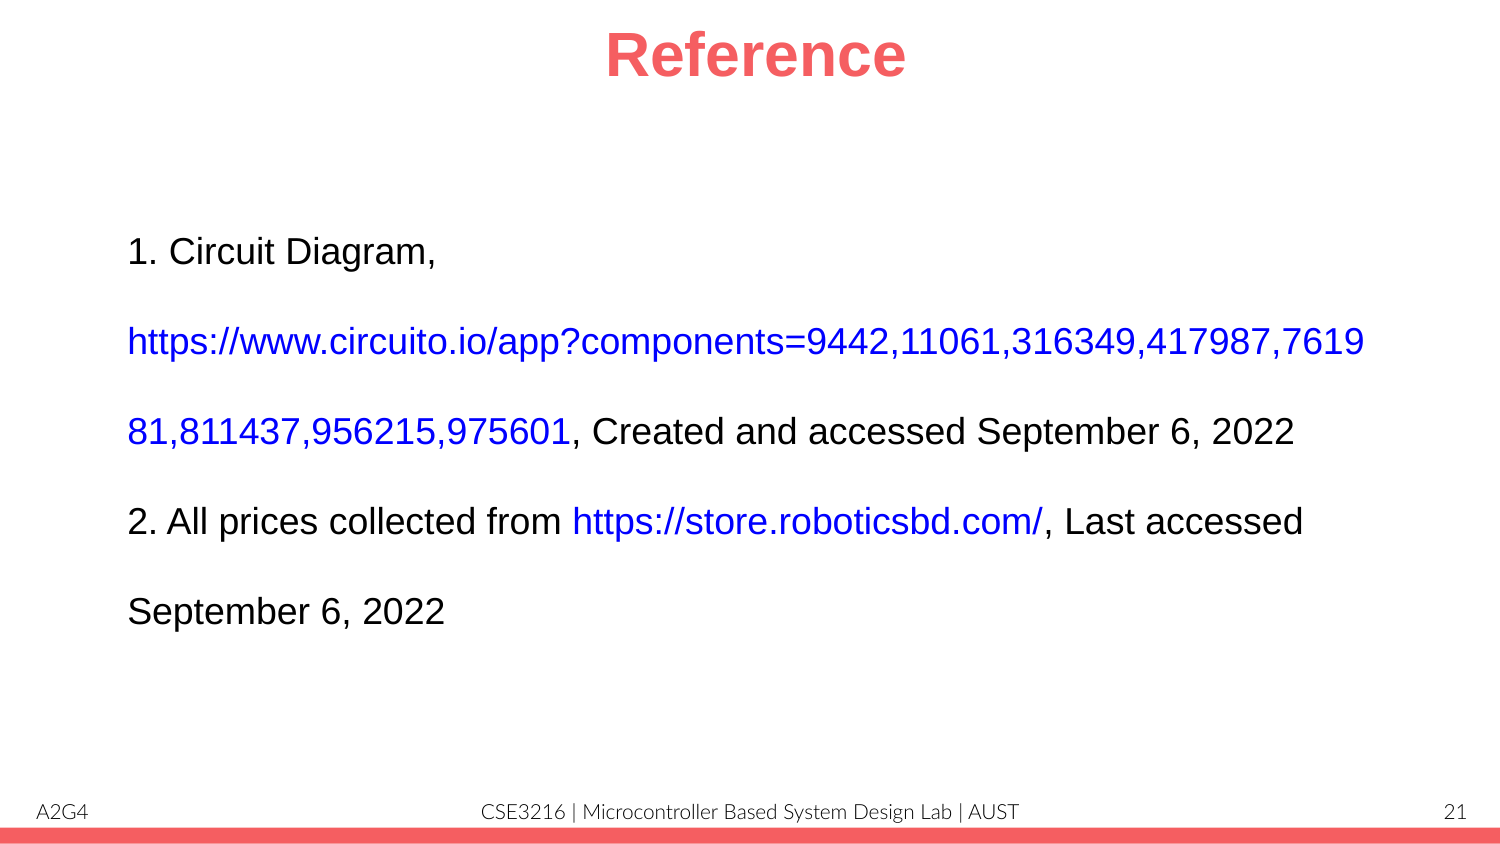

# Reference
1. Circuit Diagram,
https://www.circuito.io/app?components=9442,11061,316349,417987,7619
81,811437,956215,975601, Created and accessed September 6, 2022
2. All prices collected from https://store.roboticsbd.com/, Last accessed
September 6, 2022
A2G4
CSE3216 | Microcontroller Based System Design Lab | AUST
21